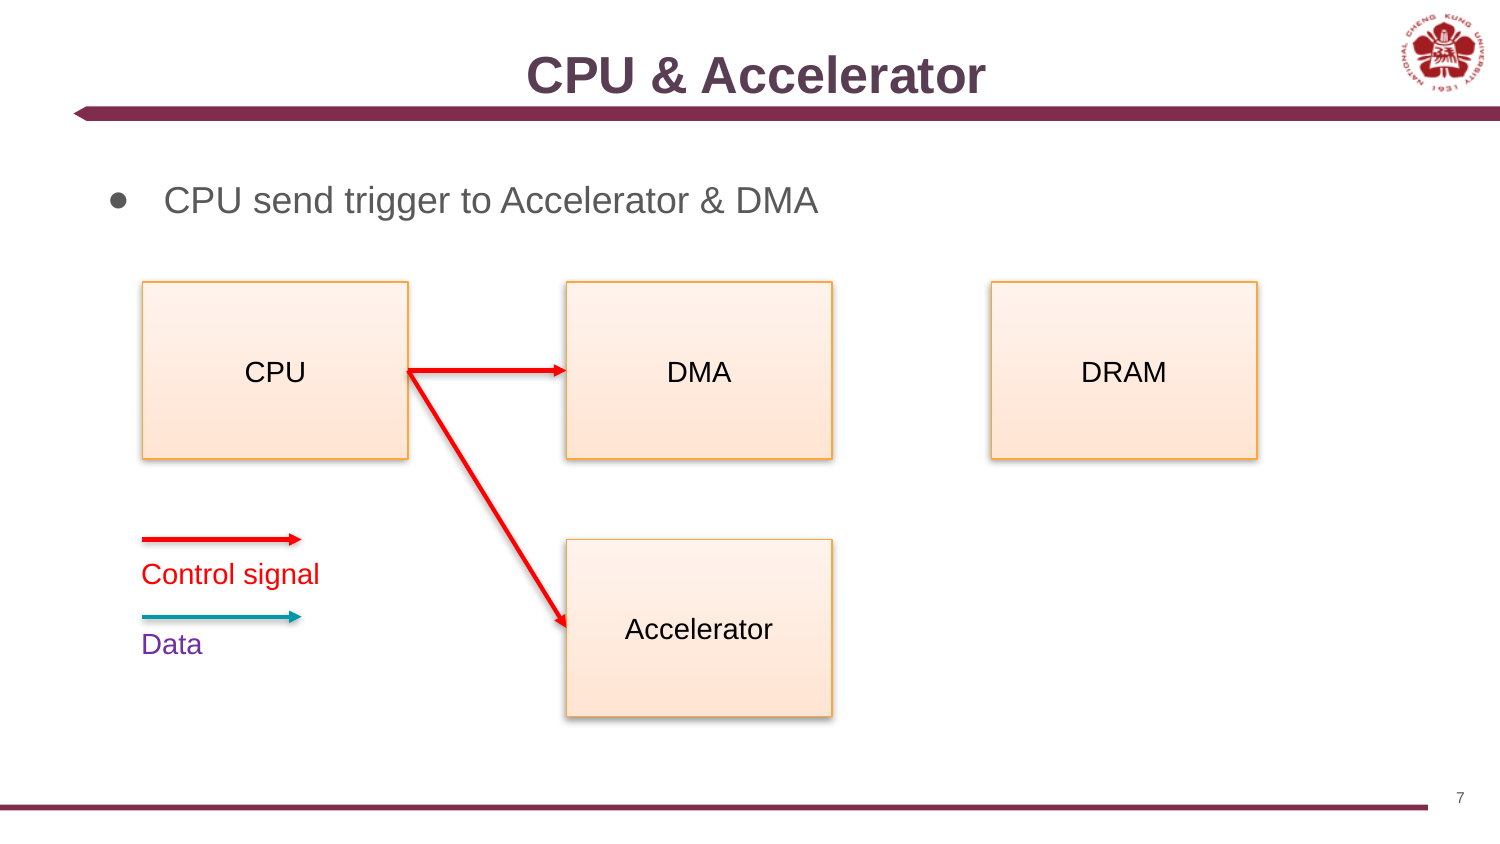

# CPU & Accelerator
CPU send trigger to Accelerator & DMA
CPU
DMA
DRAM

Control signal

Data
Accelerator
7